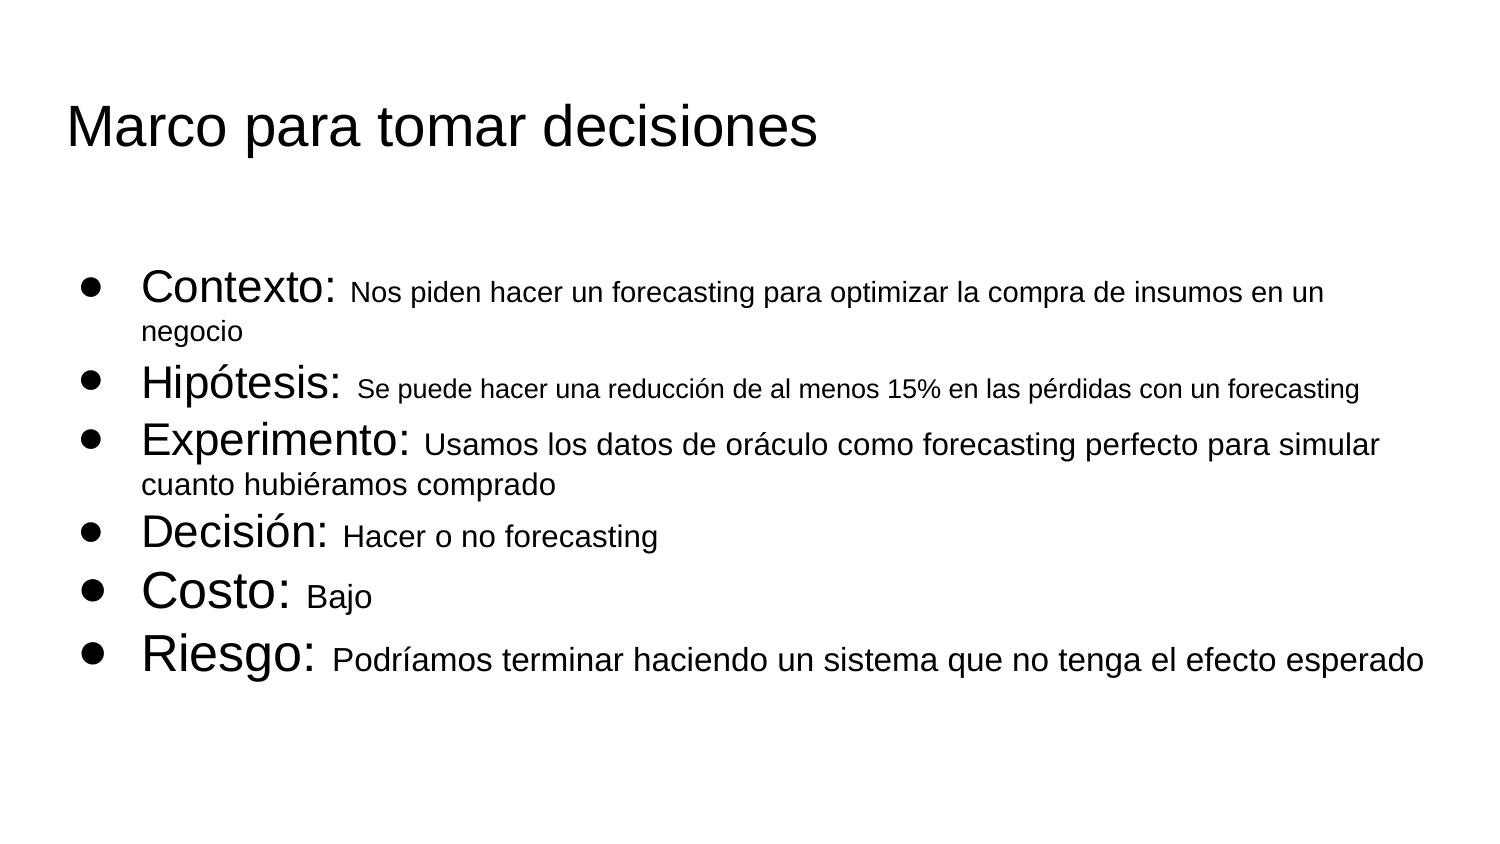

# Marco para tomar decisiones
Contexto: Nos piden hacer un forecasting para optimizar la compra de insumos en un negocio
Hipótesis: Se puede hacer una reducción de al menos 15% en las pérdidas con un forecasting
Experimento: Usamos los datos de oráculo como forecasting perfecto para simular cuanto hubiéramos comprado
Decisión: Hacer o no forecasting
Costo: Bajo
Riesgo: Podríamos terminar haciendo un sistema que no tenga el efecto esperado